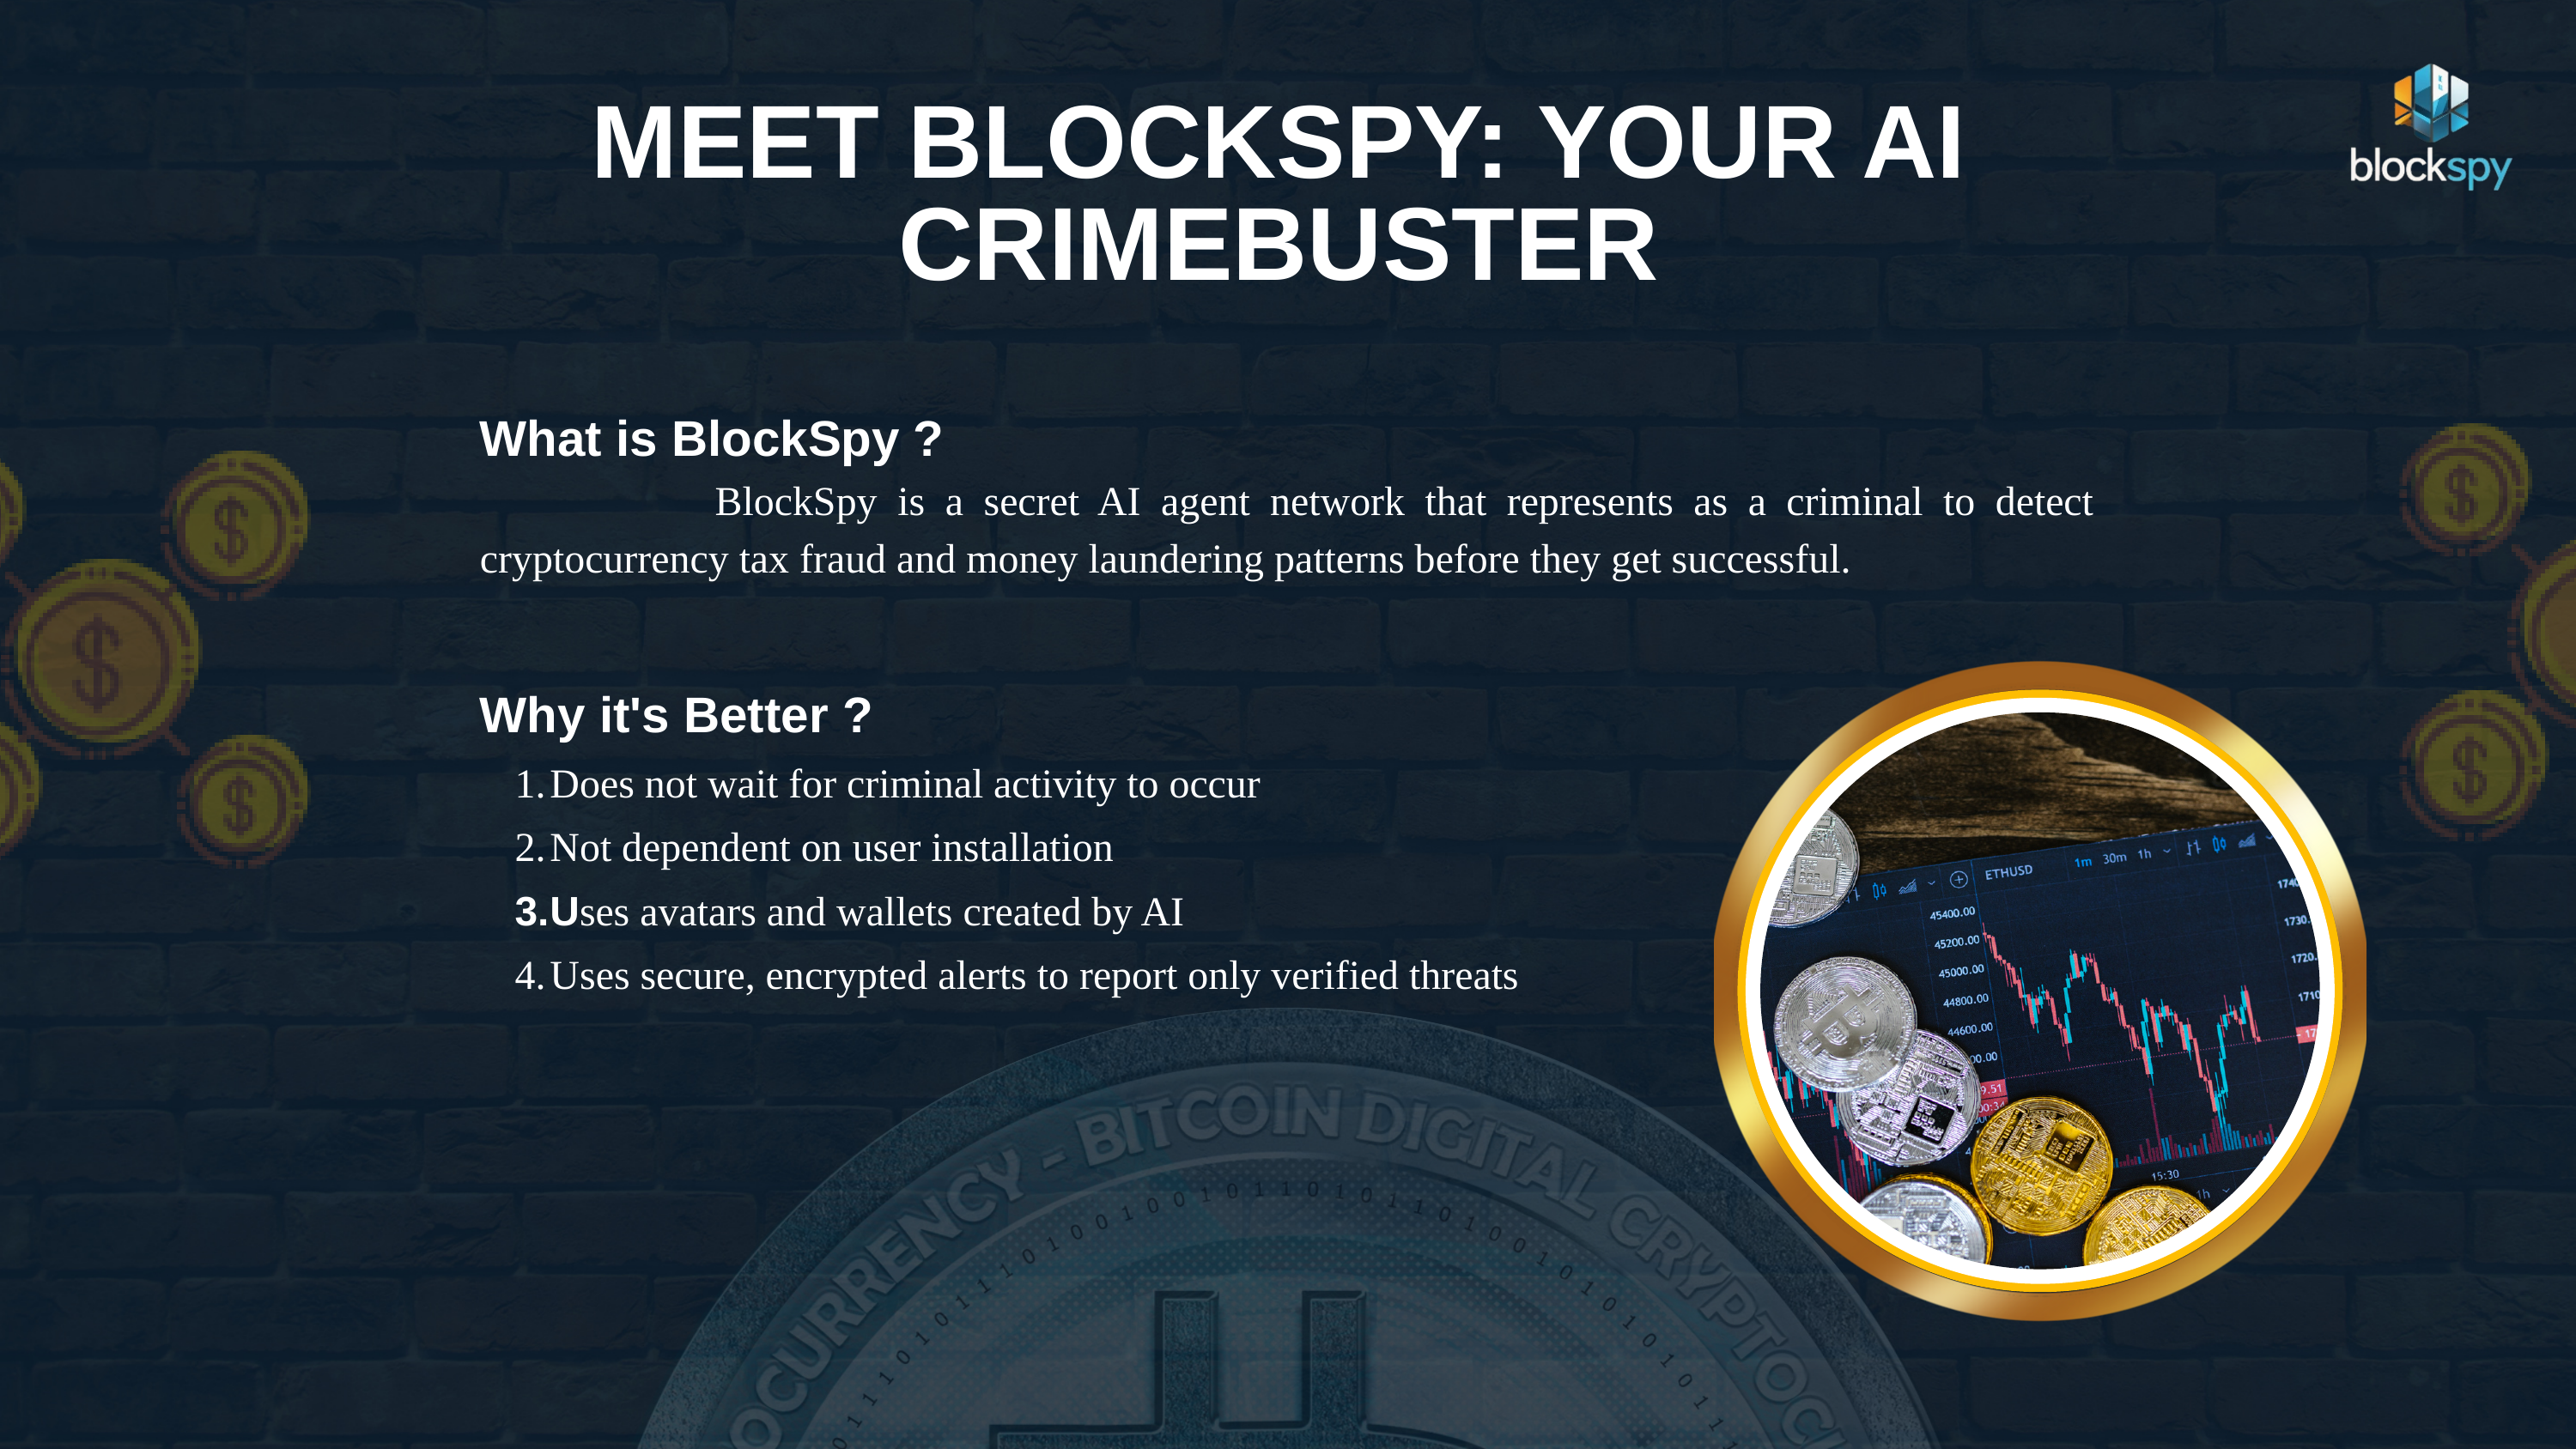

MEET BLOCKSPY: YOUR AI CRIMEBUSTER
What is BlockSpy ?
           BlockSpy is a secret AI agent network that represents as a criminal to detect cryptocurrency tax fraud and money laundering patterns before they get successful.

Why it's Better ?
Does not wait for criminal activity to occur
Not dependent on user installation
Uses avatars and wallets created by AI
Uses secure, encrypted alerts to report only verified threats